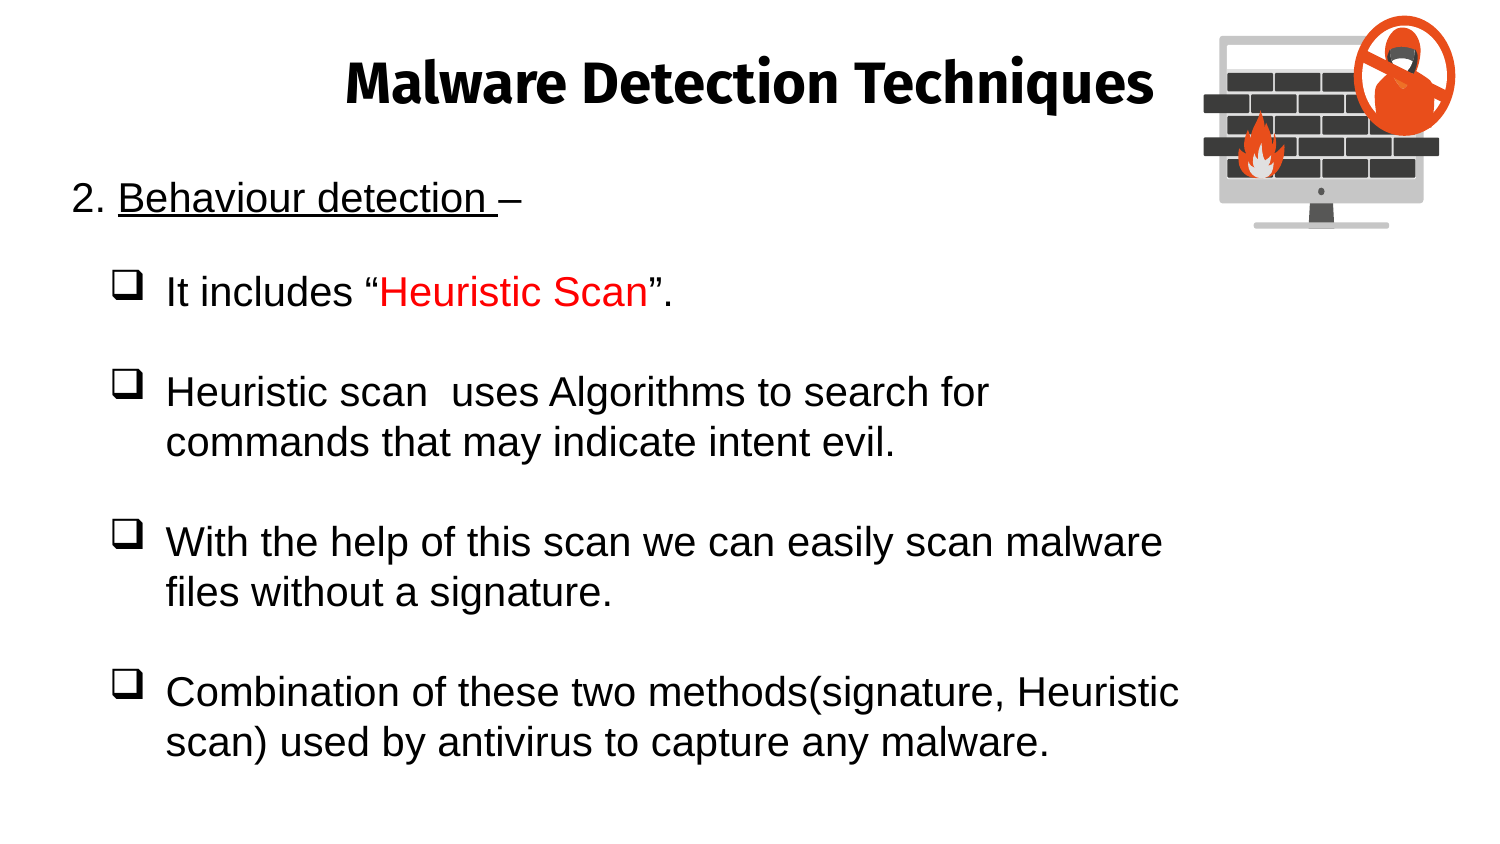

# Malware Detection Techniques
2. Behaviour detection –
It includes “Heuristic Scan”.

Heuristic scan  uses Algorithms to search for commands that may indicate intent evil.

With the help of this scan we can easily scan malware files without a signature.

Combination of these two methods(signature, Heuristic scan) used by antivirus to capture any malware.